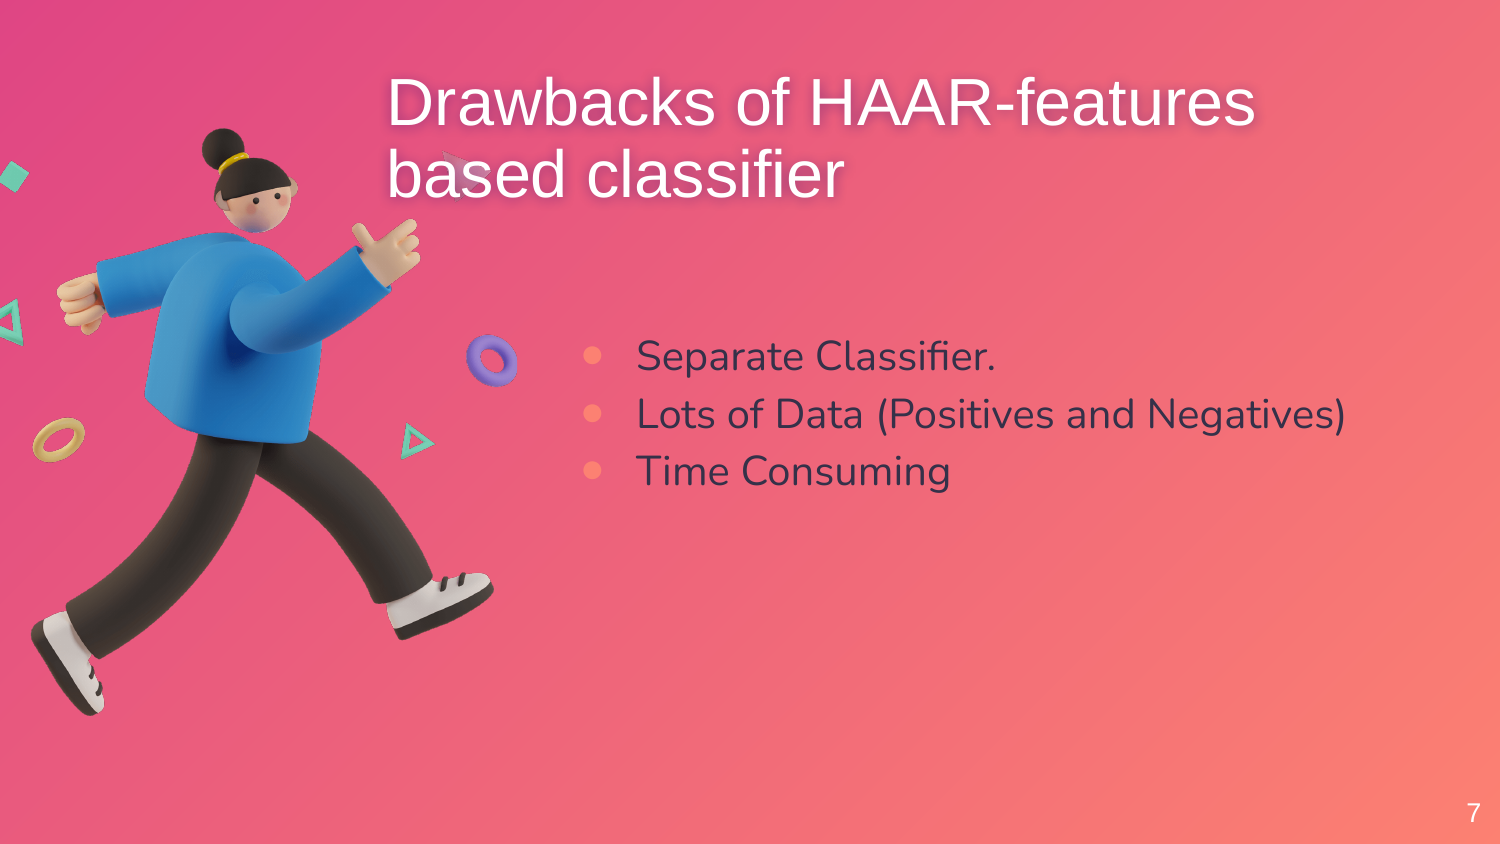

# Drawbacks of HAAR-features based classifier
Separate Classifier.
Lots of Data (Positives and Negatives)
Time Consuming
7